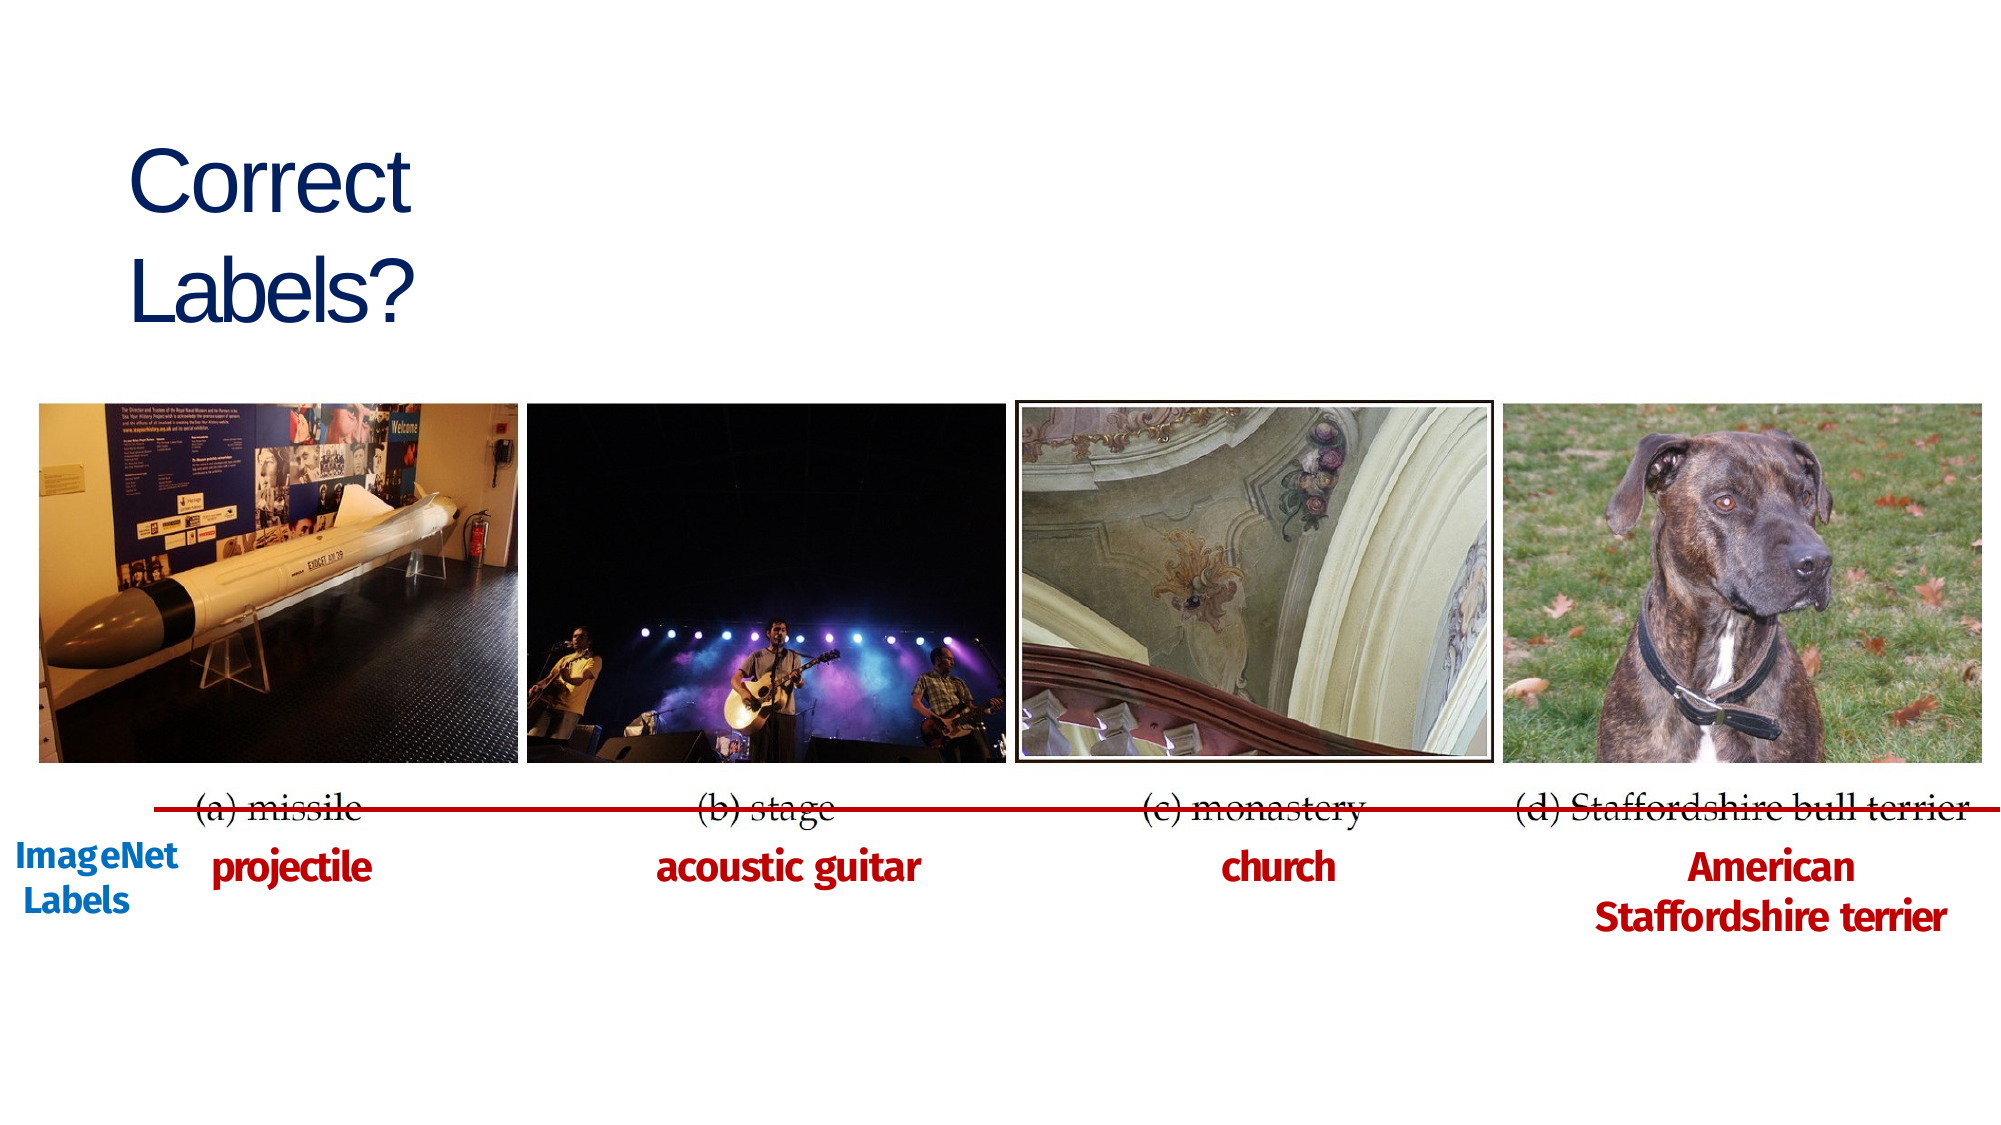

# Correct Labels?

ImageNet  Labels
projectile
acoustic guitar
church
American  Staffordshire terrier